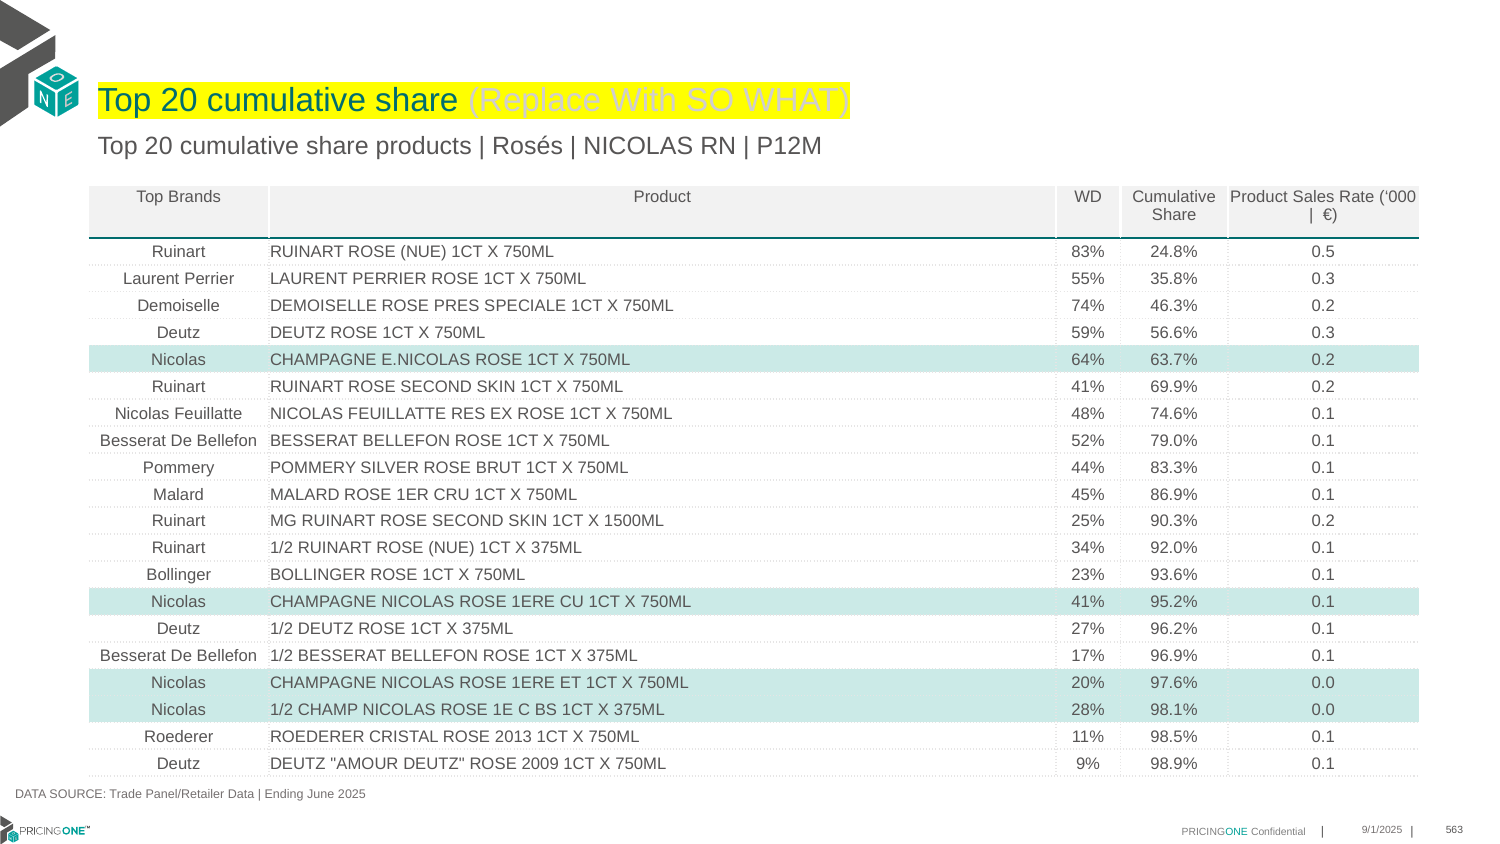

# Top 20 cumulative share (Replace With SO WHAT)
Top 20 cumulative share products | Rosés | NICOLAS RN | P12M
| Top Brands | Product | WD | Cumulative Share | Product Sales Rate (‘000 | €) |
| --- | --- | --- | --- | --- |
| Ruinart | RUINART ROSE (NUE) 1CT X 750ML | 83% | 24.8% | 0.5 |
| Laurent Perrier | LAURENT PERRIER ROSE 1CT X 750ML | 55% | 35.8% | 0.3 |
| Demoiselle | DEMOISELLE ROSE PRES SPECIALE 1CT X 750ML | 74% | 46.3% | 0.2 |
| Deutz | DEUTZ ROSE 1CT X 750ML | 59% | 56.6% | 0.3 |
| Nicolas | CHAMPAGNE E.NICOLAS ROSE 1CT X 750ML | 64% | 63.7% | 0.2 |
| Ruinart | RUINART ROSE SECOND SKIN 1CT X 750ML | 41% | 69.9% | 0.2 |
| Nicolas Feuillatte | NICOLAS FEUILLATTE RES EX ROSE 1CT X 750ML | 48% | 74.6% | 0.1 |
| Besserat De Bellefon | BESSERAT BELLEFON ROSE 1CT X 750ML | 52% | 79.0% | 0.1 |
| Pommery | POMMERY SILVER ROSE BRUT 1CT X 750ML | 44% | 83.3% | 0.1 |
| Malard | MALARD ROSE 1ER CRU 1CT X 750ML | 45% | 86.9% | 0.1 |
| Ruinart | MG RUINART ROSE SECOND SKIN 1CT X 1500ML | 25% | 90.3% | 0.2 |
| Ruinart | 1/2 RUINART ROSE (NUE) 1CT X 375ML | 34% | 92.0% | 0.1 |
| Bollinger | BOLLINGER ROSE 1CT X 750ML | 23% | 93.6% | 0.1 |
| Nicolas | CHAMPAGNE NICOLAS ROSE 1ERE CU 1CT X 750ML | 41% | 95.2% | 0.1 |
| Deutz | 1/2 DEUTZ ROSE 1CT X 375ML | 27% | 96.2% | 0.1 |
| Besserat De Bellefon | 1/2 BESSERAT BELLEFON ROSE 1CT X 375ML | 17% | 96.9% | 0.1 |
| Nicolas | CHAMPAGNE NICOLAS ROSE 1ERE ET 1CT X 750ML | 20% | 97.6% | 0.0 |
| Nicolas | 1/2 CHAMP NICOLAS ROSE 1E C BS 1CT X 375ML | 28% | 98.1% | 0.0 |
| Roederer | ROEDERER CRISTAL ROSE 2013 1CT X 750ML | 11% | 98.5% | 0.1 |
| Deutz | DEUTZ "AMOUR DEUTZ" ROSE 2009 1CT X 750ML | 9% | 98.9% | 0.1 |
DATA SOURCE: Trade Panel/Retailer Data | Ending June 2025

9/1/2025
563